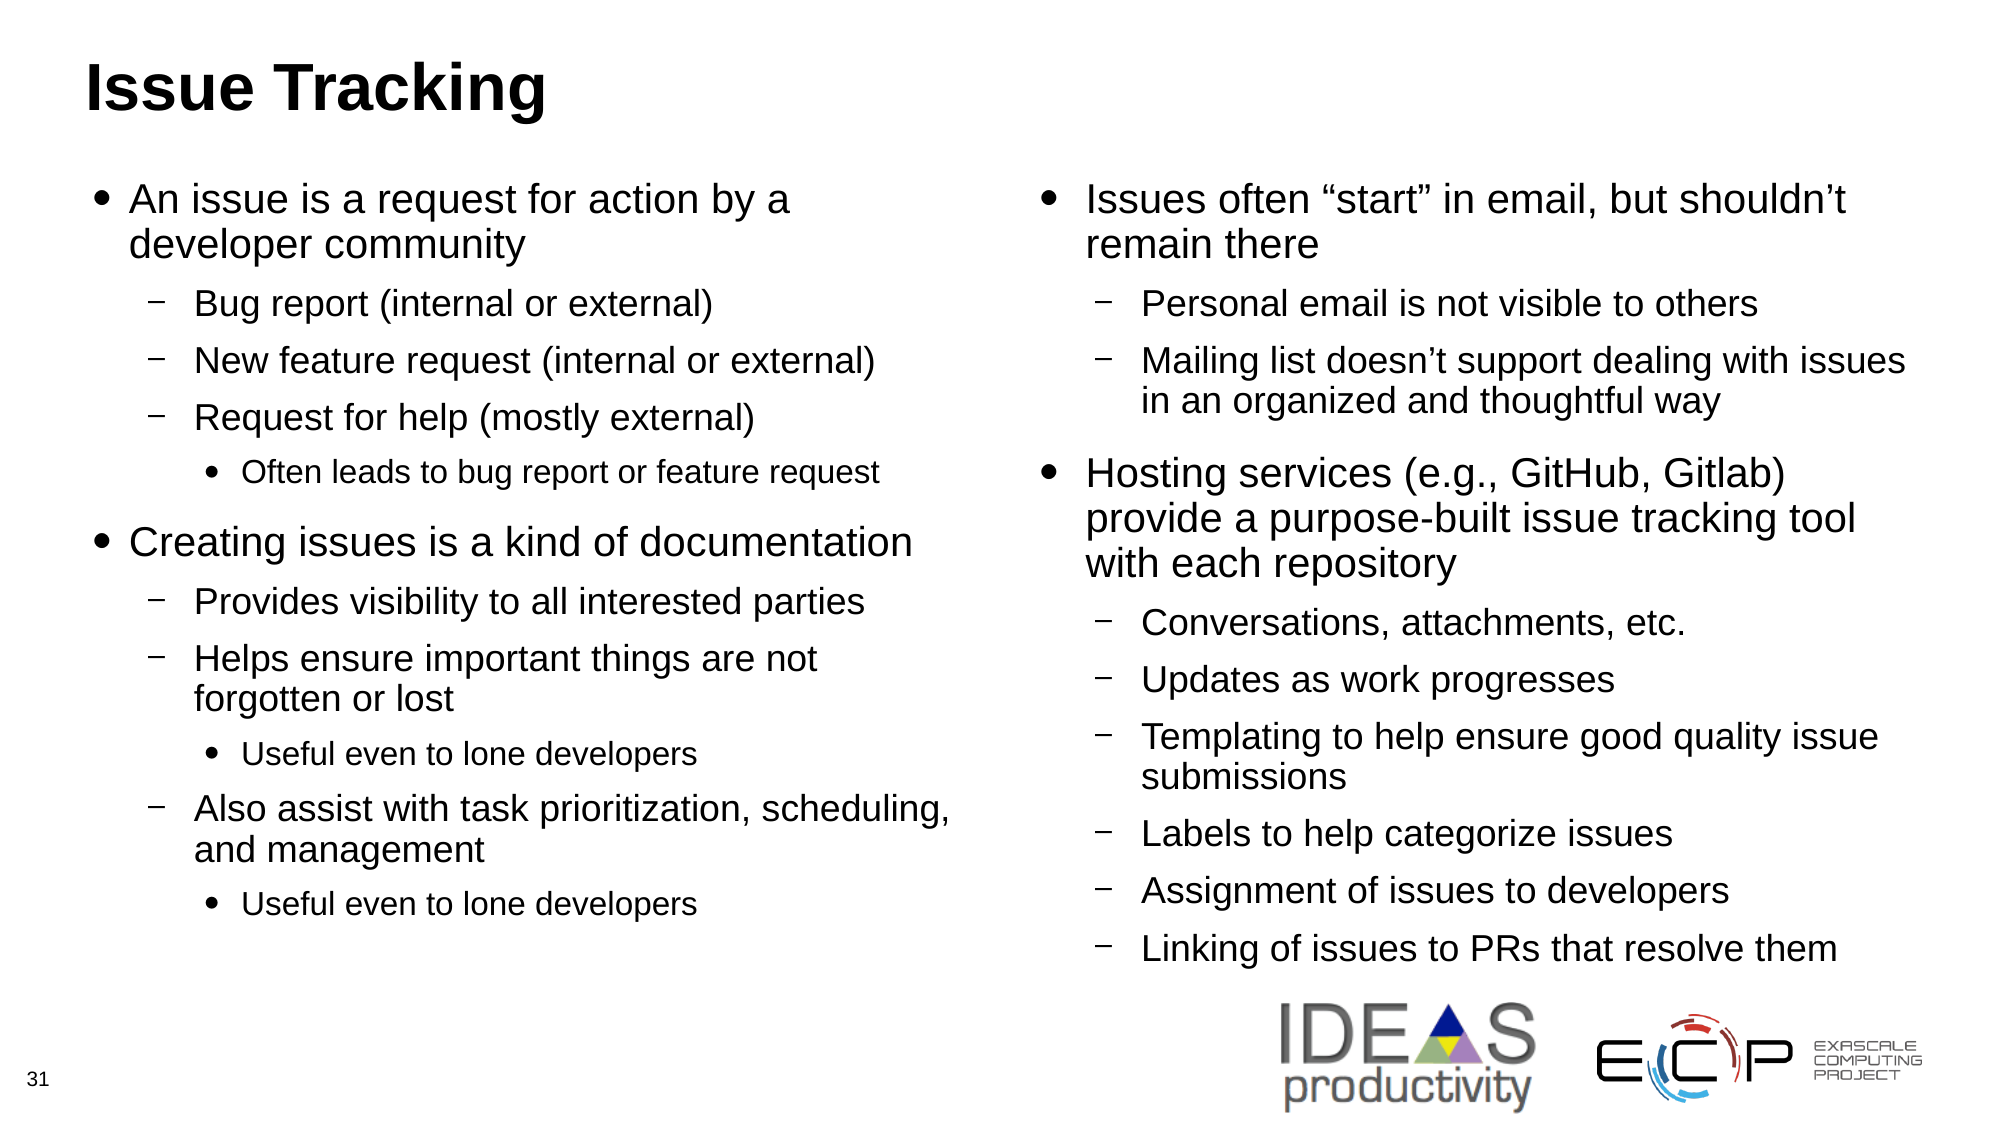

# Issue Tracking
An issue is a request for action by a developer community
Bug report (internal or external)
New feature request (internal or external)
Request for help (mostly external)
Often leads to bug report or feature request
Creating issues is a kind of documentation
Provides visibility to all interested parties
Helps ensure important things are not forgotten or lost
Useful even to lone developers
Also assist with task prioritization, scheduling, and management
Useful even to lone developers
Issues often “start” in email, but shouldn’t remain there
Personal email is not visible to others
Mailing list doesn’t support dealing with issues in an organized and thoughtful way
Hosting services (e.g., GitHub, Gitlab) provide a purpose-built issue tracking tool with each repository
Conversations, attachments, etc.
Updates as work progresses
Templating to help ensure good quality issue submissions
Labels to help categorize issues
Assignment of issues to developers
Linking of issues to PRs that resolve them